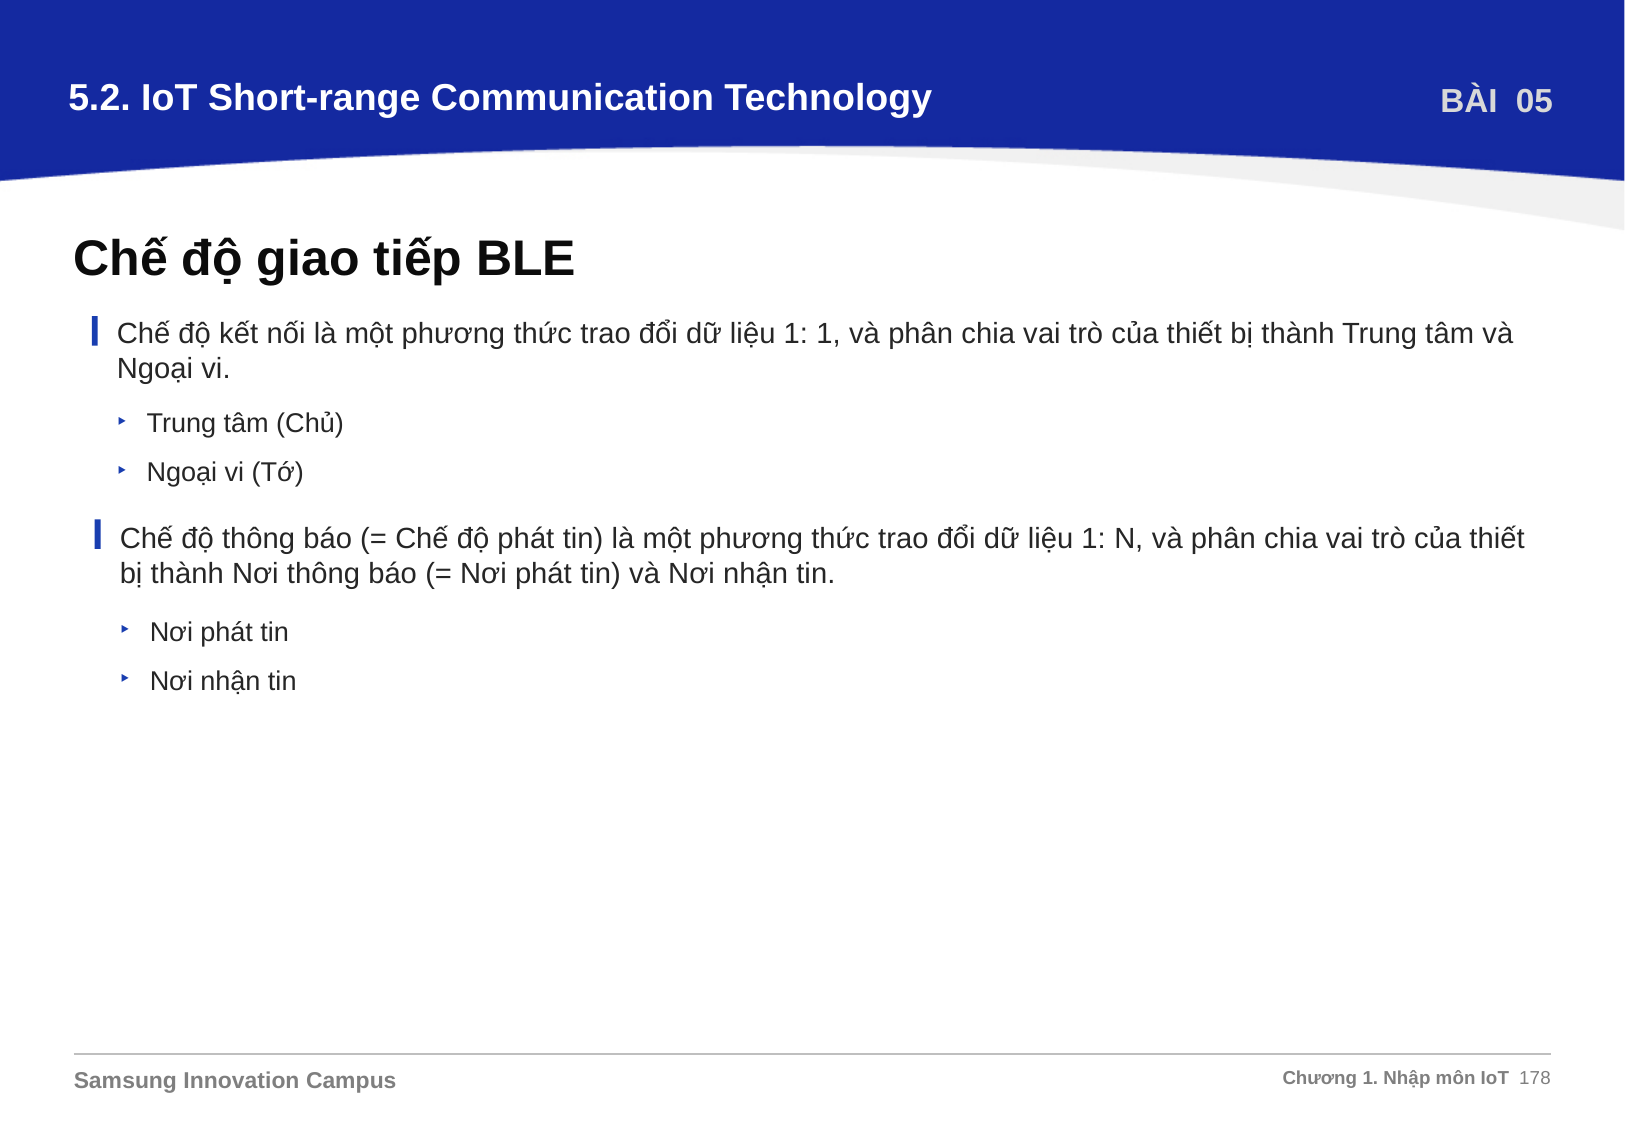

5.2. IoT Short-range Communication Technology
BÀI  05
Chế độ giao tiếp BLE
Chế độ kết nối là một phương thức trao đổi dữ liệu 1: 1, và phân chia vai trò của thiết bị thành Trung tâm và Ngoại vi.

Trung tâm (Chủ)
Ngoại vi (Tớ)

Chế độ thông báo (= Chế độ phát tin) là một phương thức trao đổi dữ liệu 1: N, và phân chia vai trò của thiết bị thành Nơi thông báo (= Nơi phát tin) và Nơi nhận tin.
Nơi phát tin
Nơi nhận tin